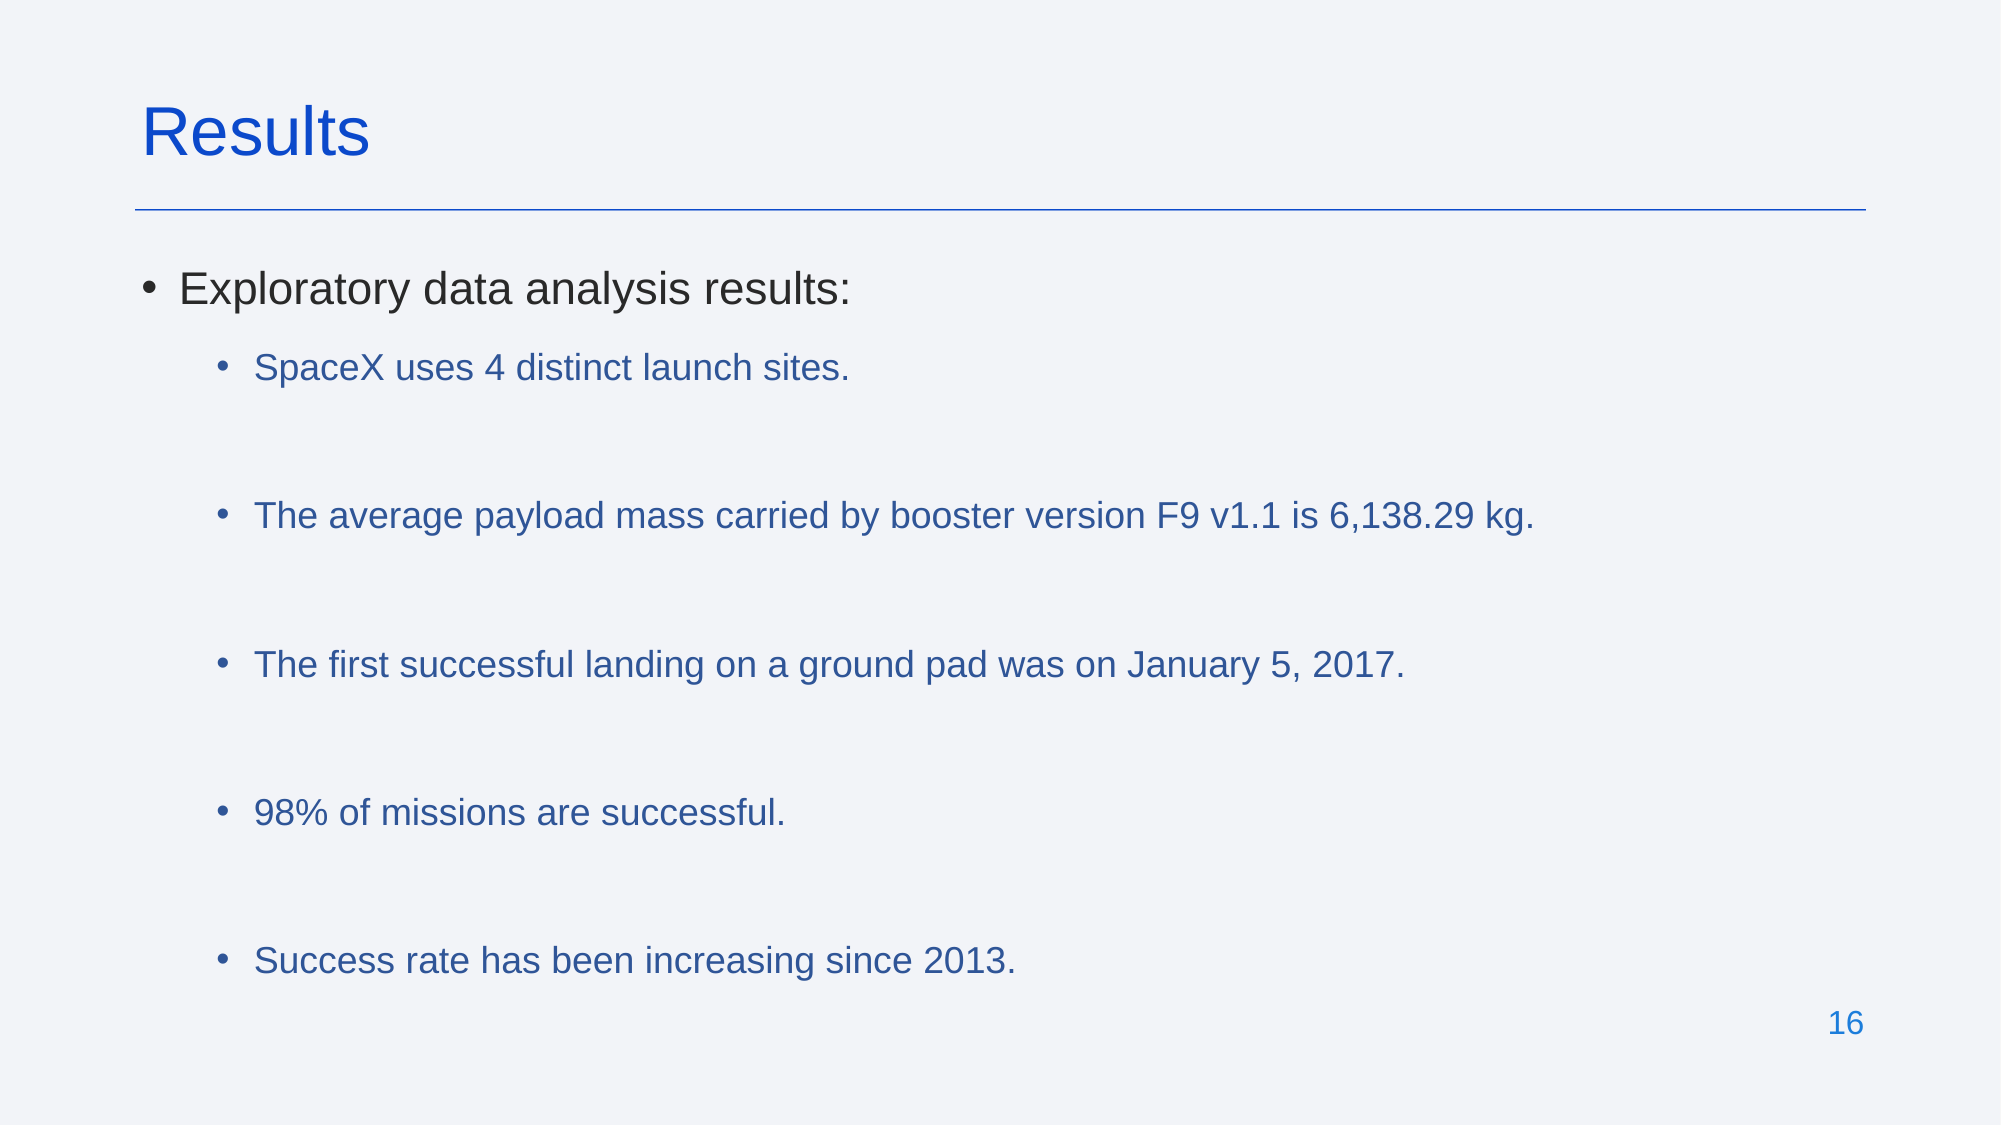

Results
Exploratory data analysis results:
SpaceX uses 4 distinct launch sites.

The average payload mass carried by booster version F9 v1.1 is 6,138.29 kg.

The first successful landing on a ground pad was on January 5, 2017.

98% of missions are successful.

Success rate has been increasing since 2013.

16